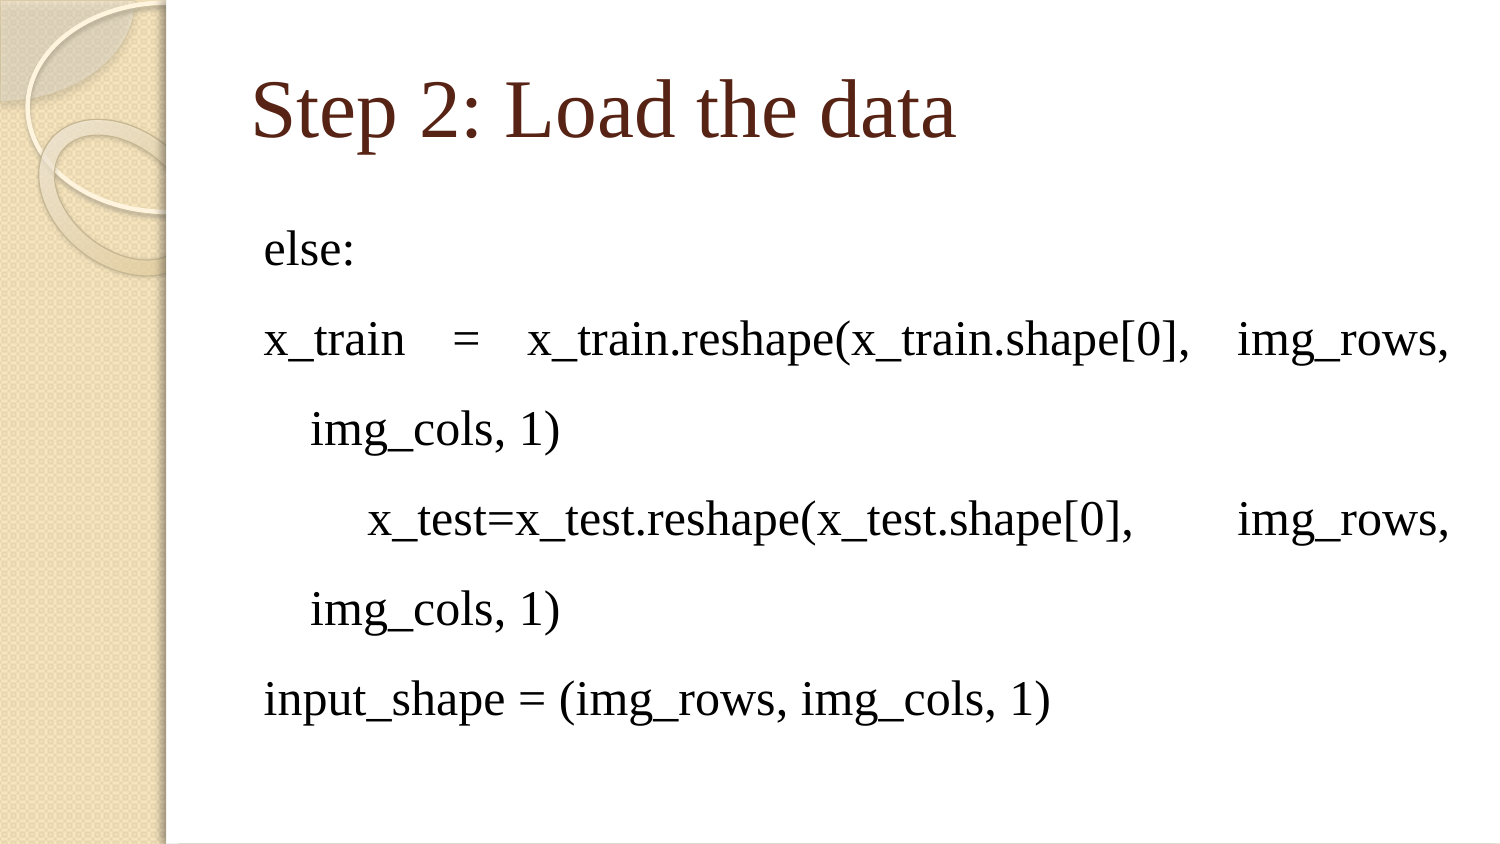

# Step 2: Load the data
else:
x_train = x_train.reshape(x_train.shape[0], img_rows, img_cols, 1)
 x_test=x_test.reshape(x_test.shape[0], img_rows, img_cols, 1)
input_shape = (img_rows, img_cols, 1)